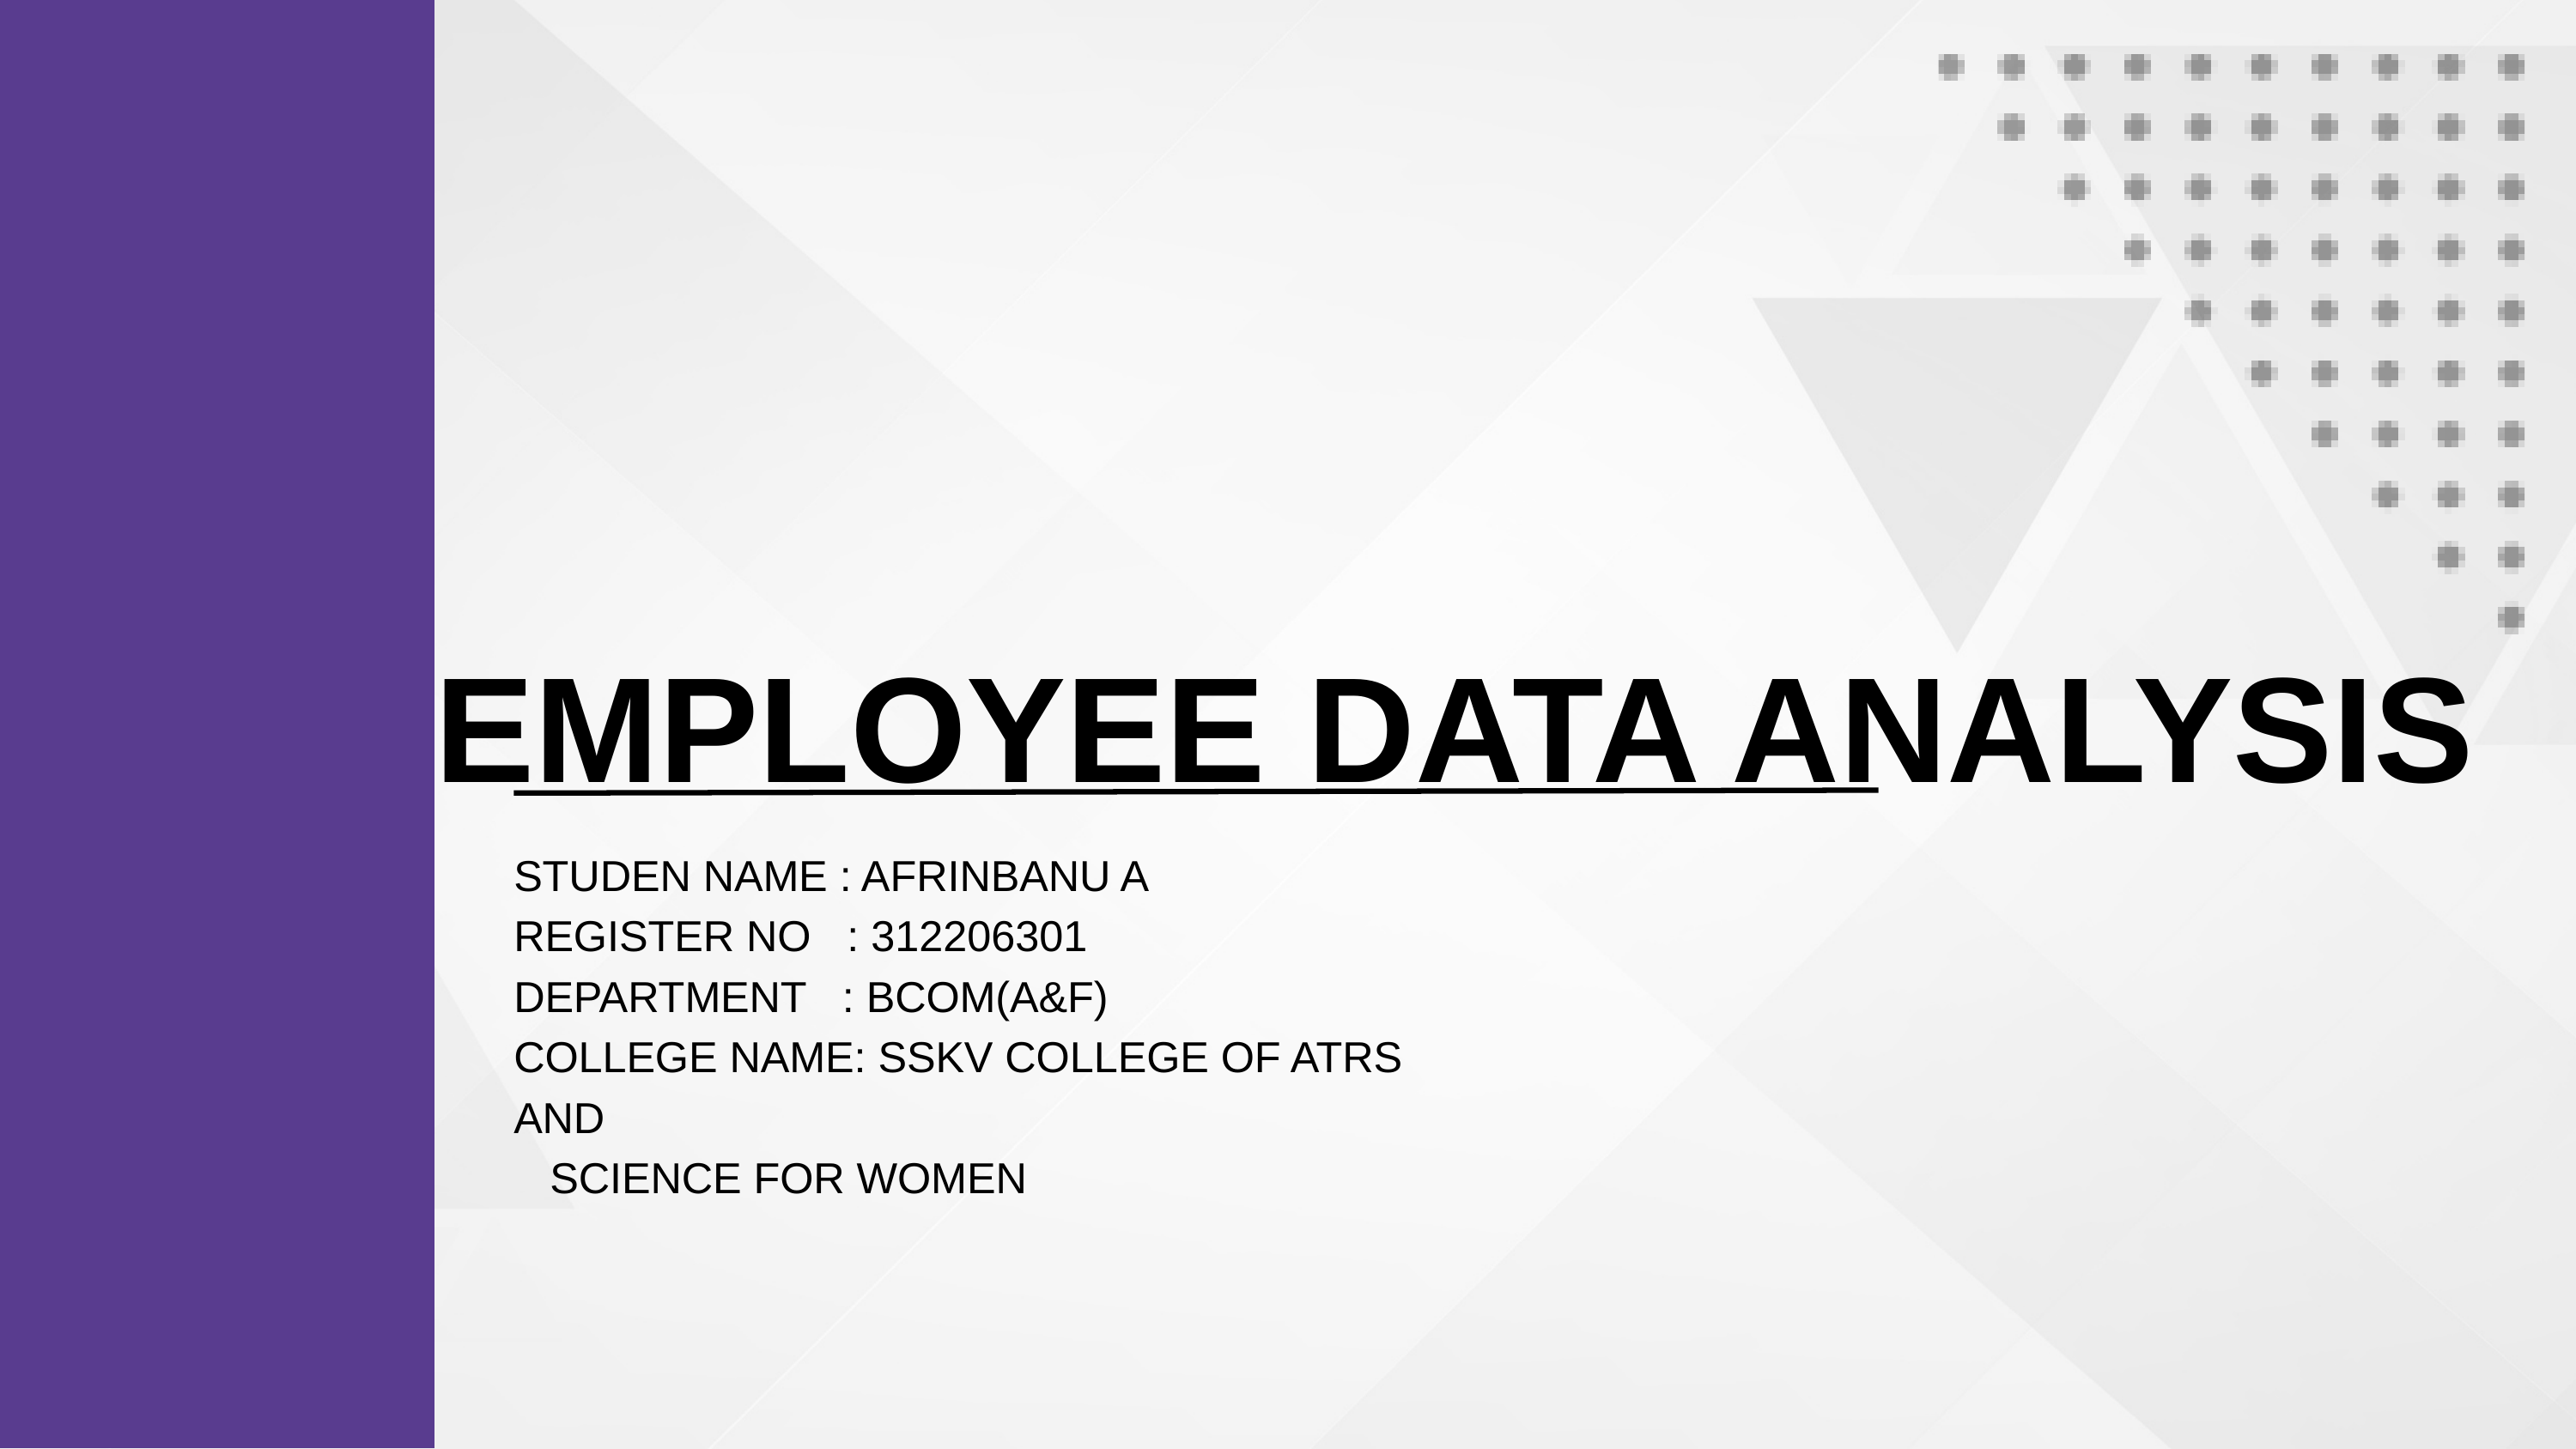

EMPLOYEE DATA ANALYSIS

STUDEN NAME : AFRINBANU A
REGISTER NO   : 312206301
DEPARTMENT   : BCOM(A&F)
COLLEGE NAME: SSKV COLLEGE OF ATRS AND                                                                         SCIENCE FOR WOMEN